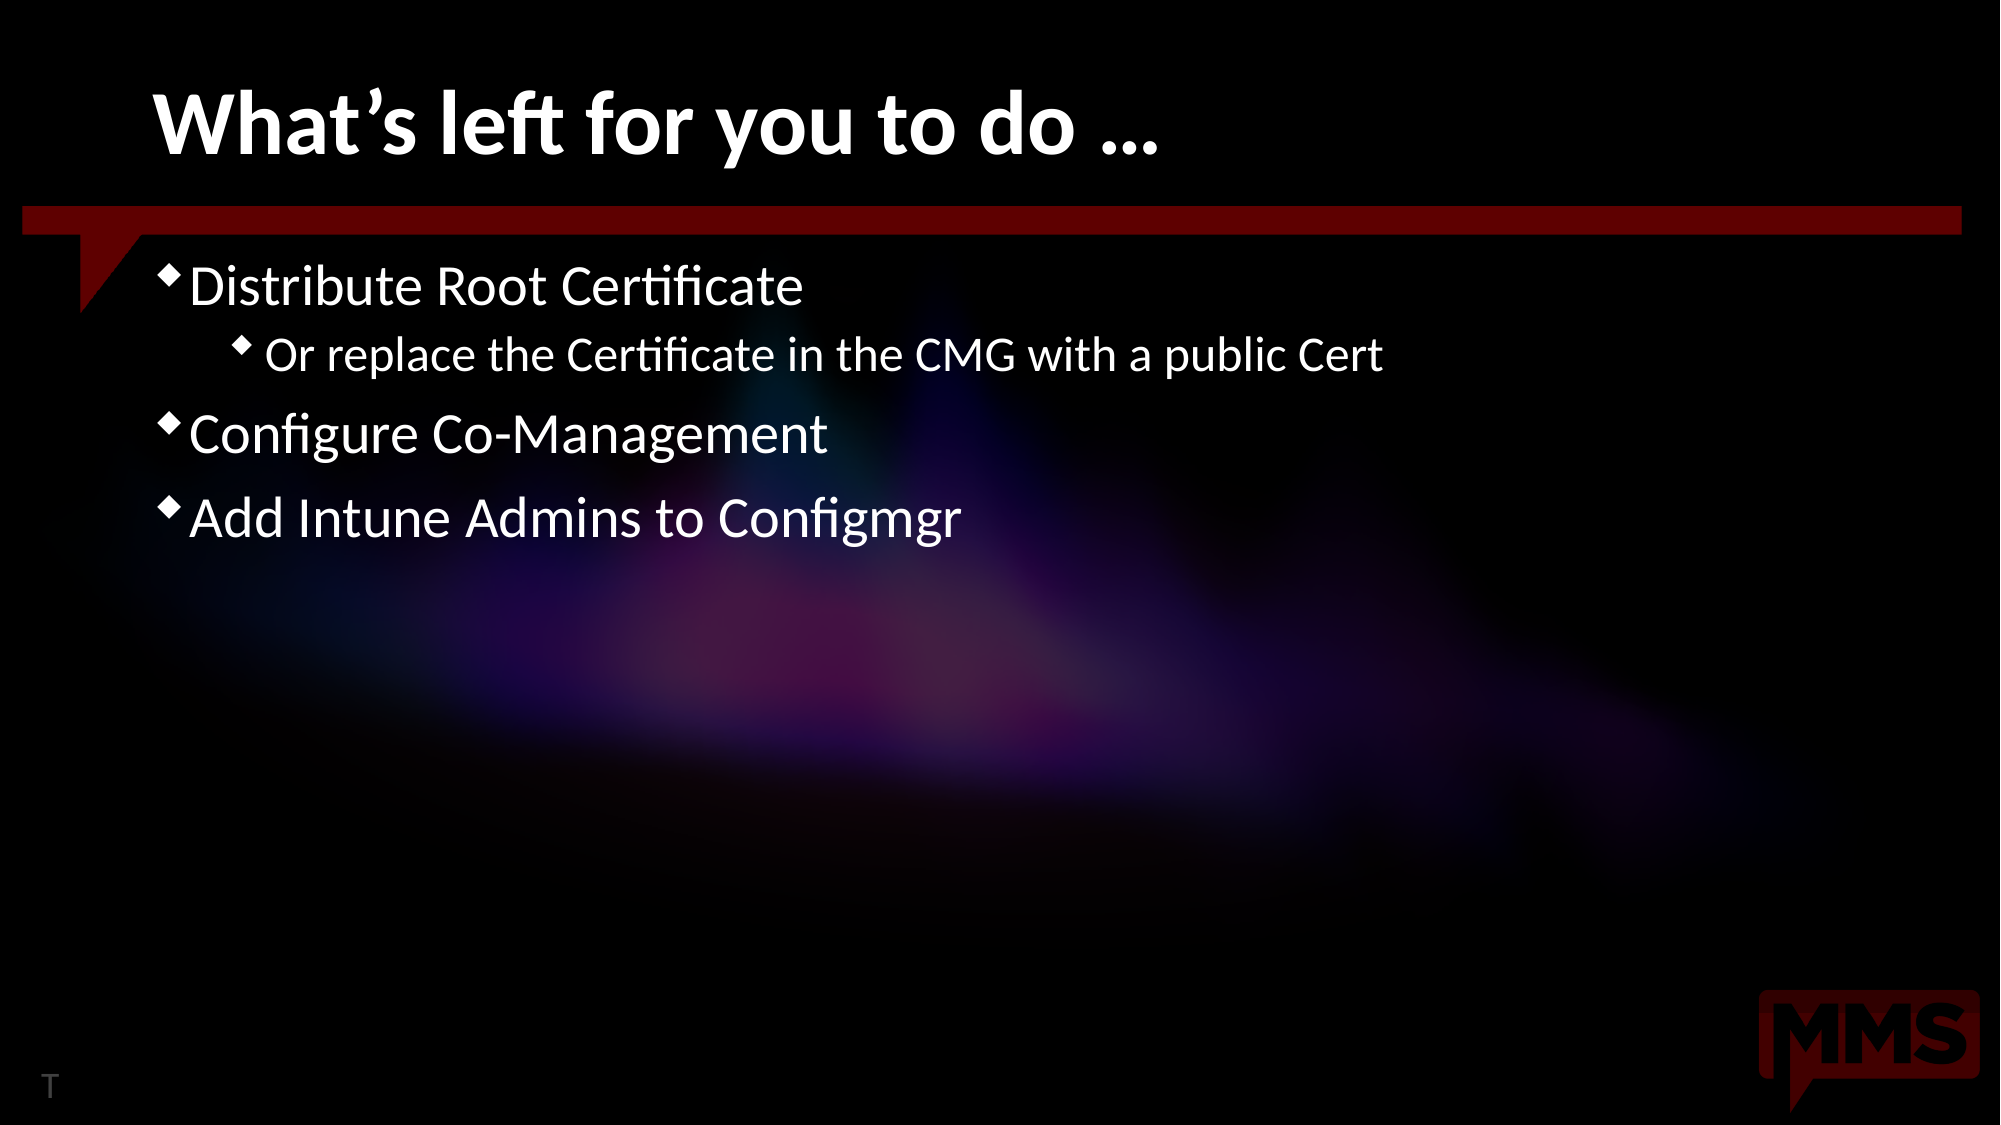

# What’s left for you to do …
Distribute Root Certificate
Or replace the Certificate in the CMG with a public Cert
Configure Co-Management
Add Intune Admins to Configmgr

T